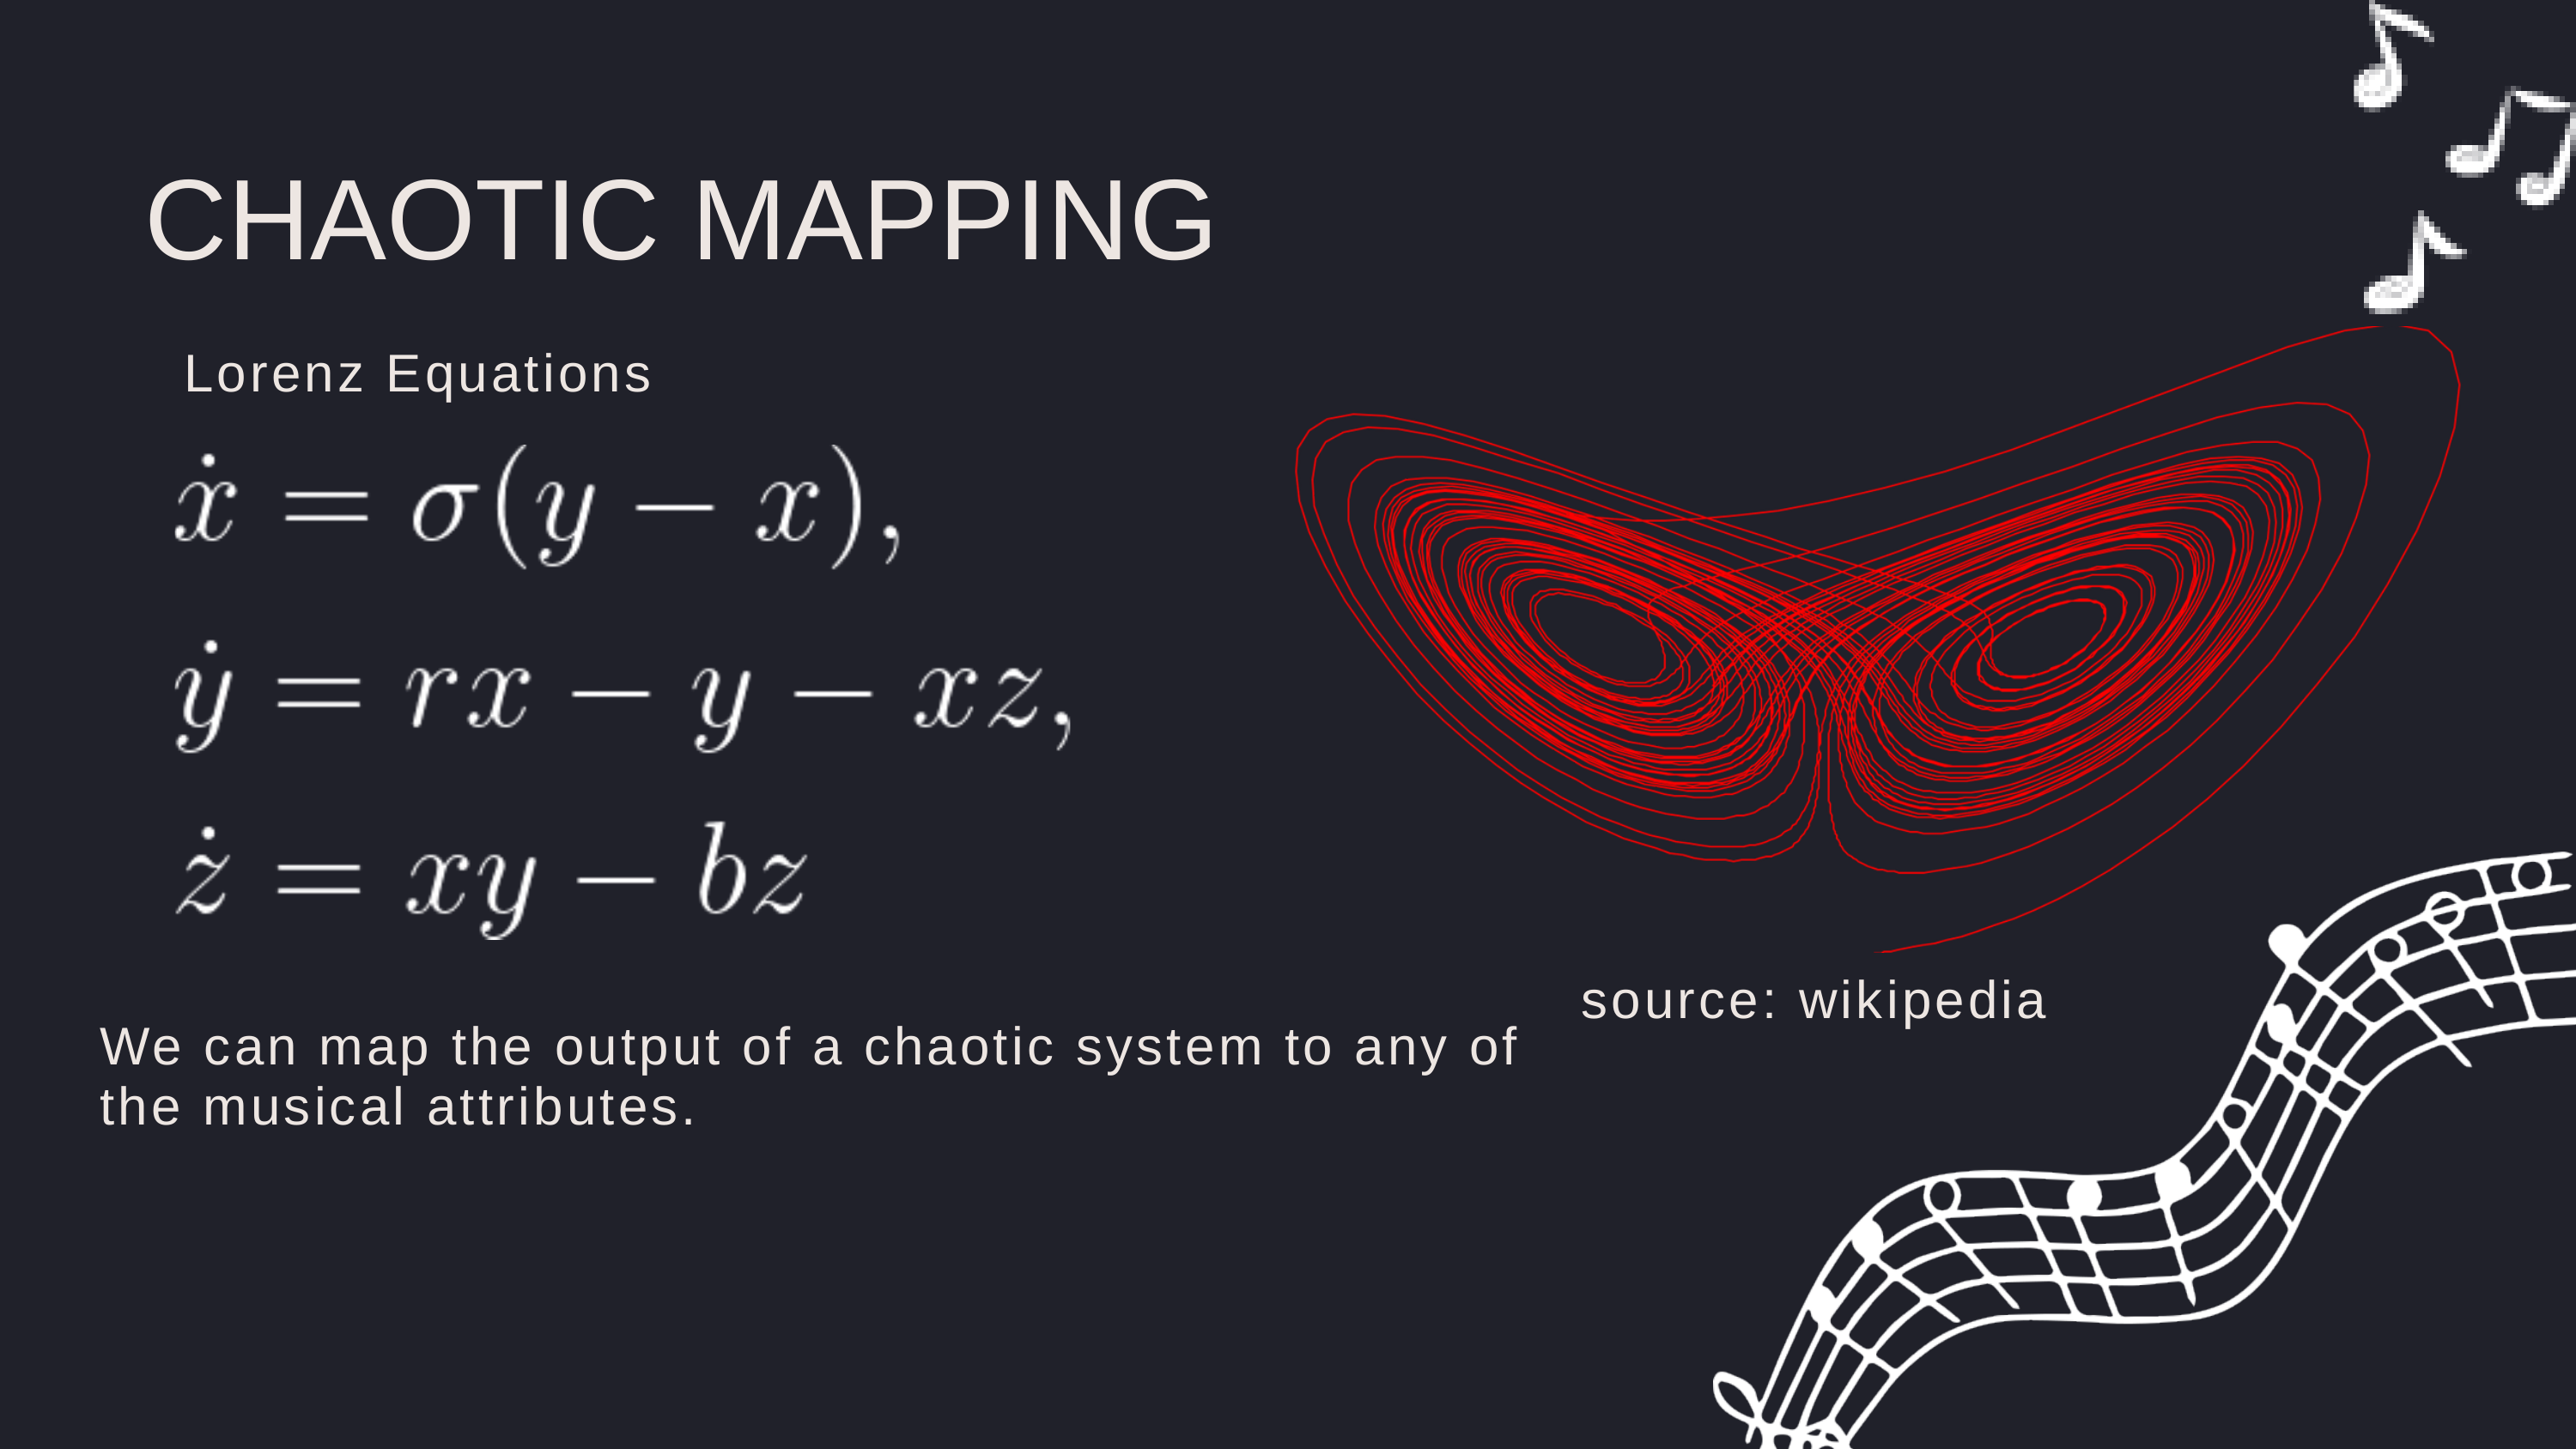

CHAOTIC MAPPING

Lorenz Equations

source: wikipedia
We can map the output of a chaotic system to any of the musical attributes.